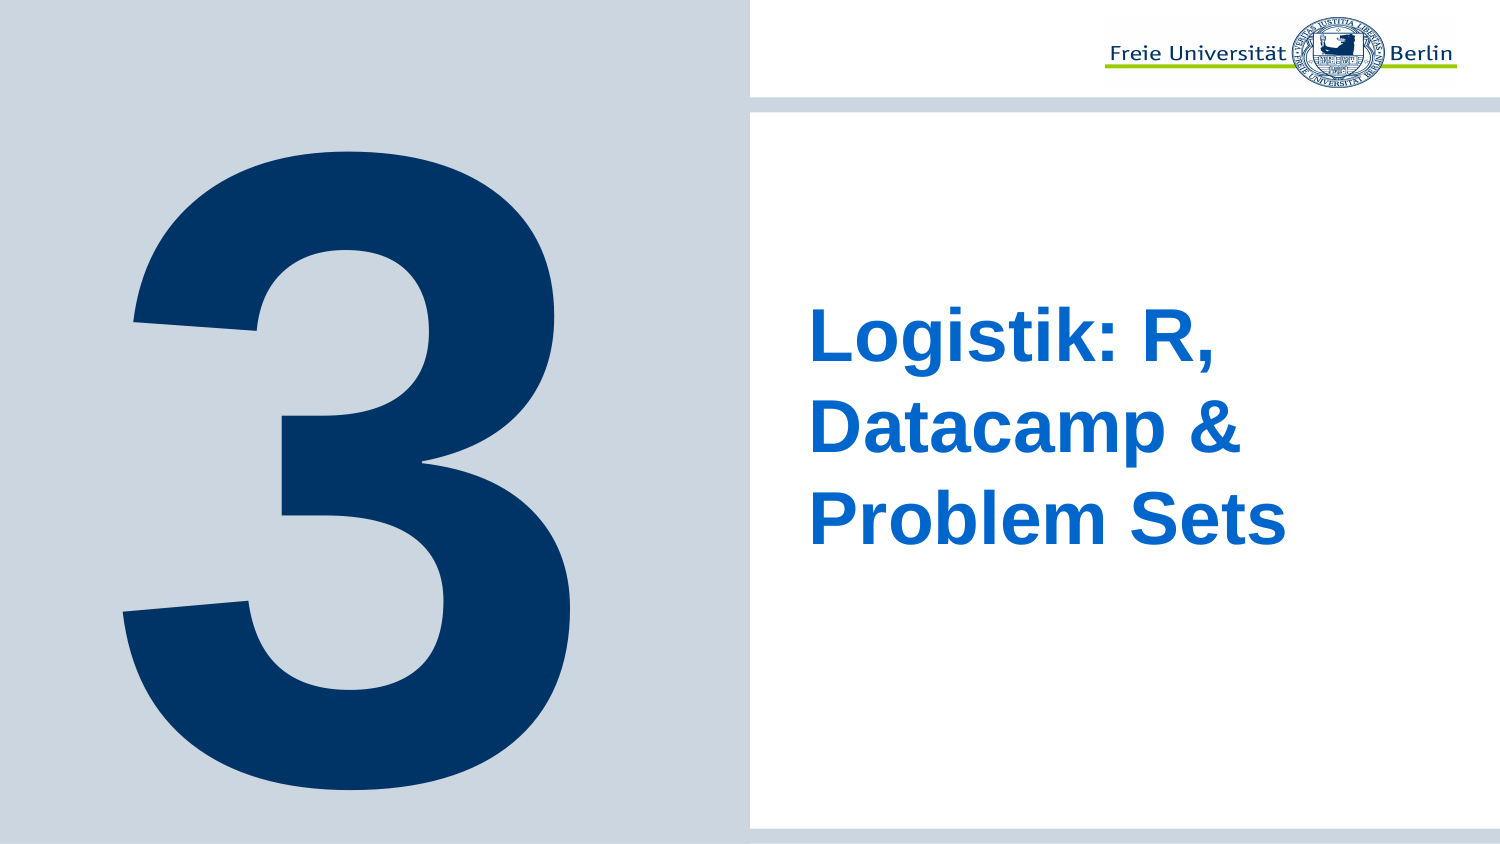

# 3
Logistik: R, Datacamp & Problem Sets